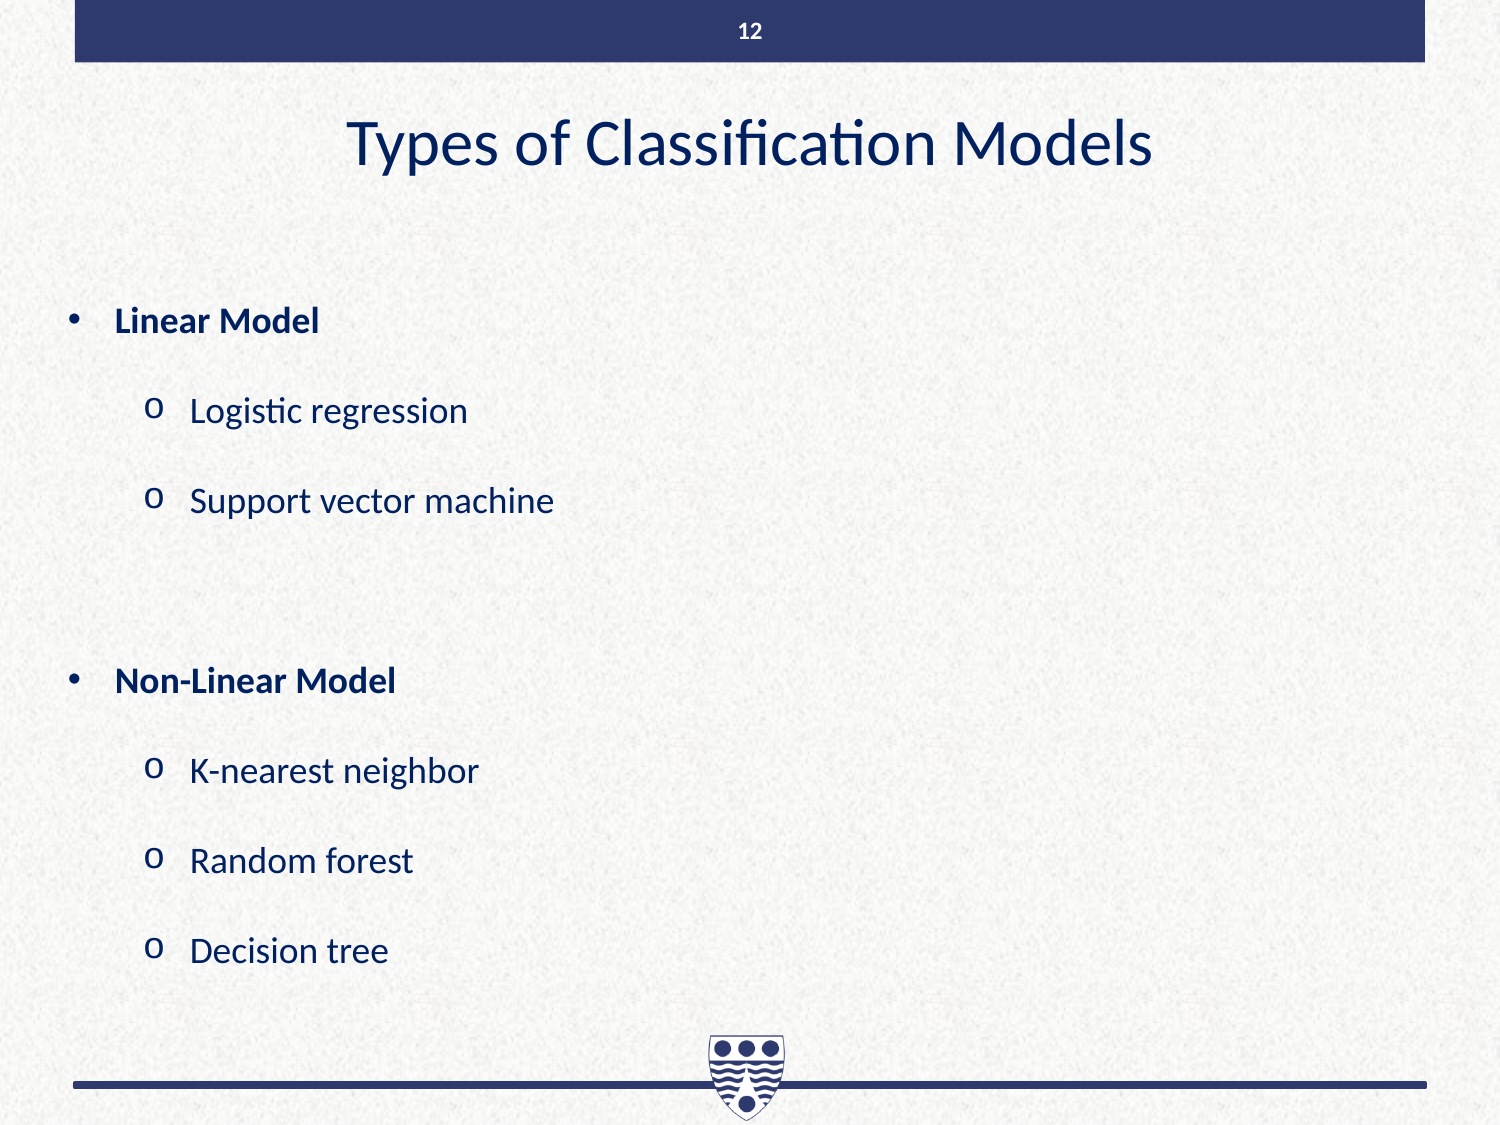

12
# Types of Classification Models
Linear Model
Logistic regression
Support vector machine

Non-Linear Model
K-nearest neighbor
Random forest
Decision tree